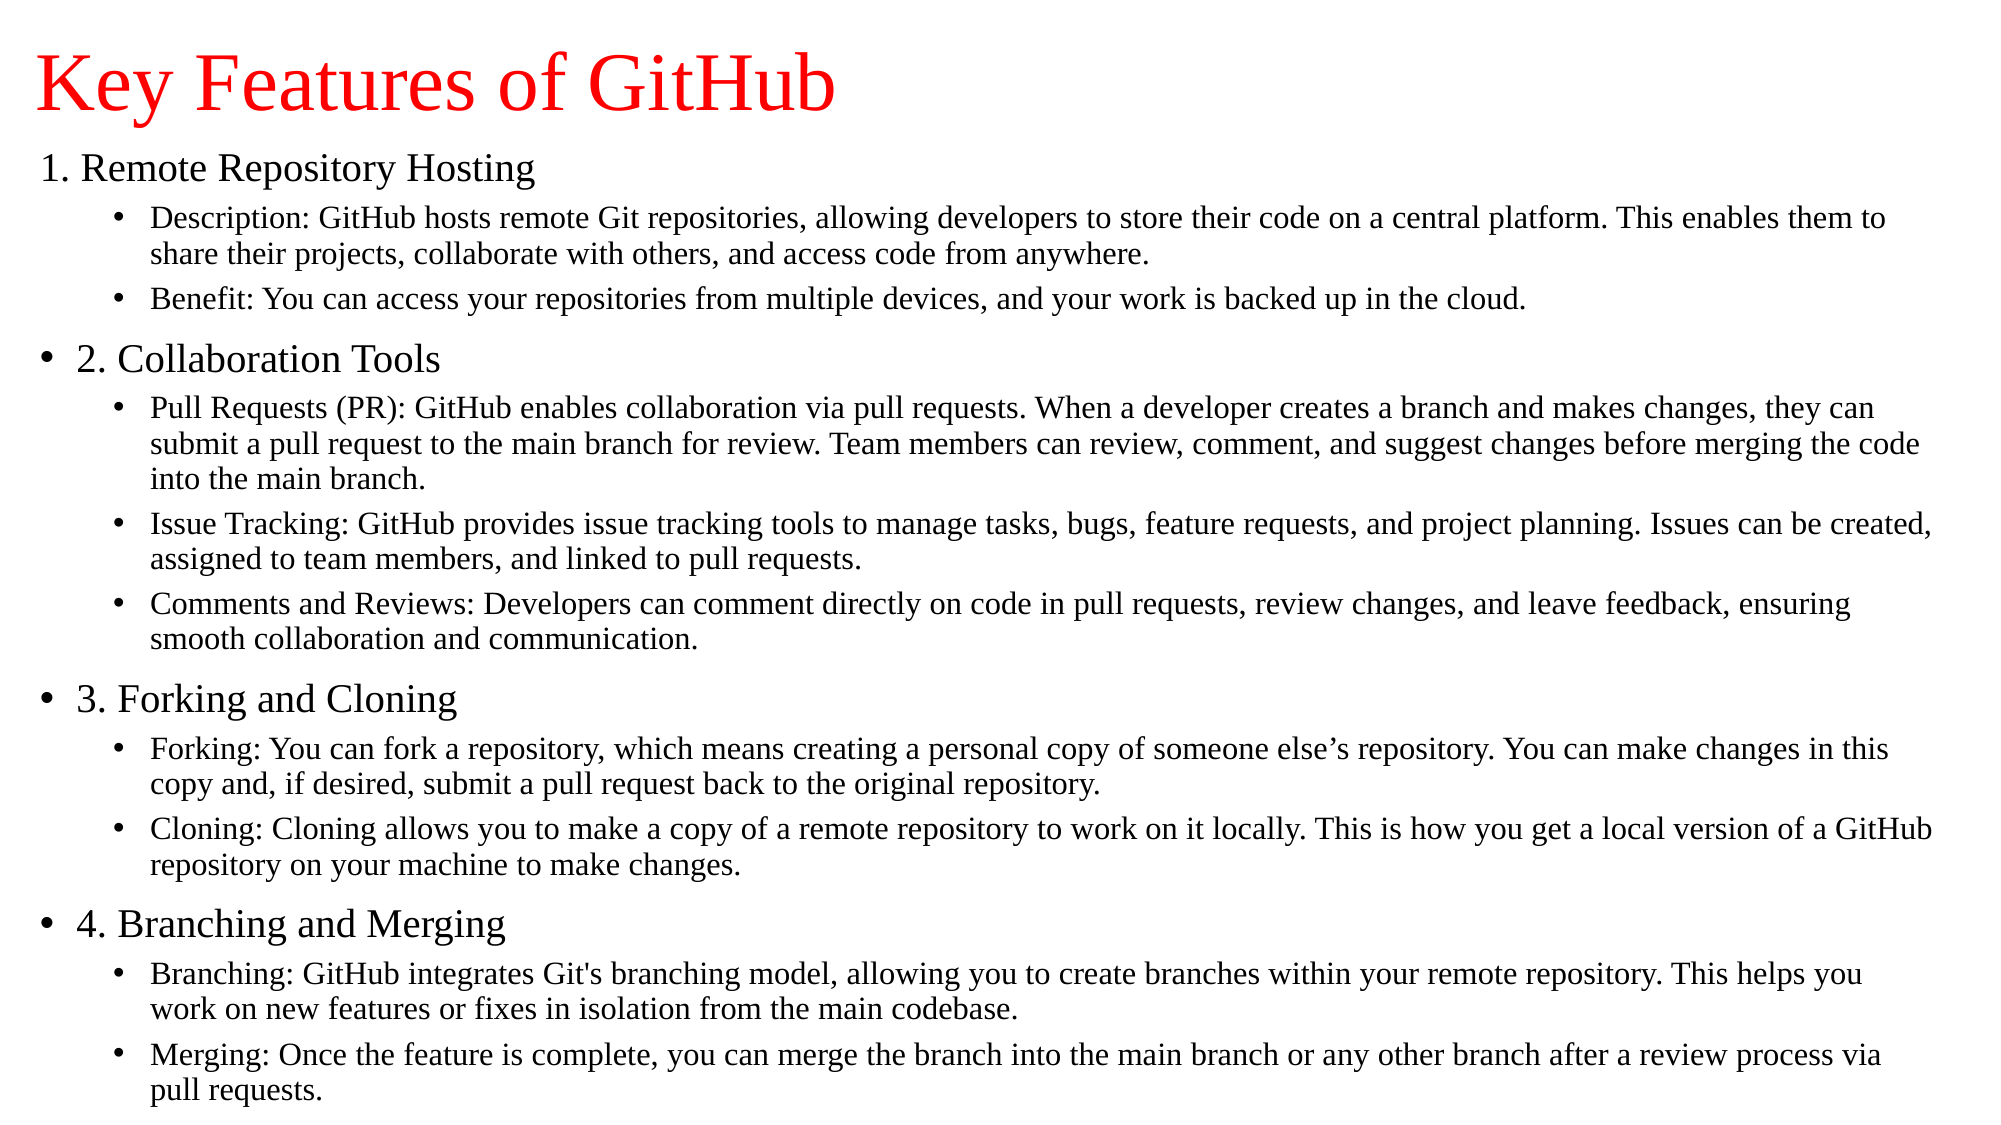

# Key Features of GitHub
1. Remote Repository Hosting
Description: GitHub hosts remote Git repositories, allowing developers to store their code on a central platform. This enables them to share their projects, collaborate with others, and access code from anywhere.
Benefit: You can access your repositories from multiple devices, and your work is backed up in the cloud.
2. Collaboration Tools
Pull Requests (PR): GitHub enables collaboration via pull requests. When a developer creates a branch and makes changes, they can submit a pull request to the main branch for review. Team members can review, comment, and suggest changes before merging the code into the main branch.
Issue Tracking: GitHub provides issue tracking tools to manage tasks, bugs, feature requests, and project planning. Issues can be created, assigned to team members, and linked to pull requests.
Comments and Reviews: Developers can comment directly on code in pull requests, review changes, and leave feedback, ensuring smooth collaboration and communication.
3. Forking and Cloning
Forking: You can fork a repository, which means creating a personal copy of someone else’s repository. You can make changes in this copy and, if desired, submit a pull request back to the original repository.
Cloning: Cloning allows you to make a copy of a remote repository to work on it locally. This is how you get a local version of a GitHub repository on your machine to make changes.
4. Branching and Merging
Branching: GitHub integrates Git's branching model, allowing you to create branches within your remote repository. This helps you work on new features or fixes in isolation from the main codebase.
Merging: Once the feature is complete, you can merge the branch into the main branch or any other branch after a review process via pull requests.